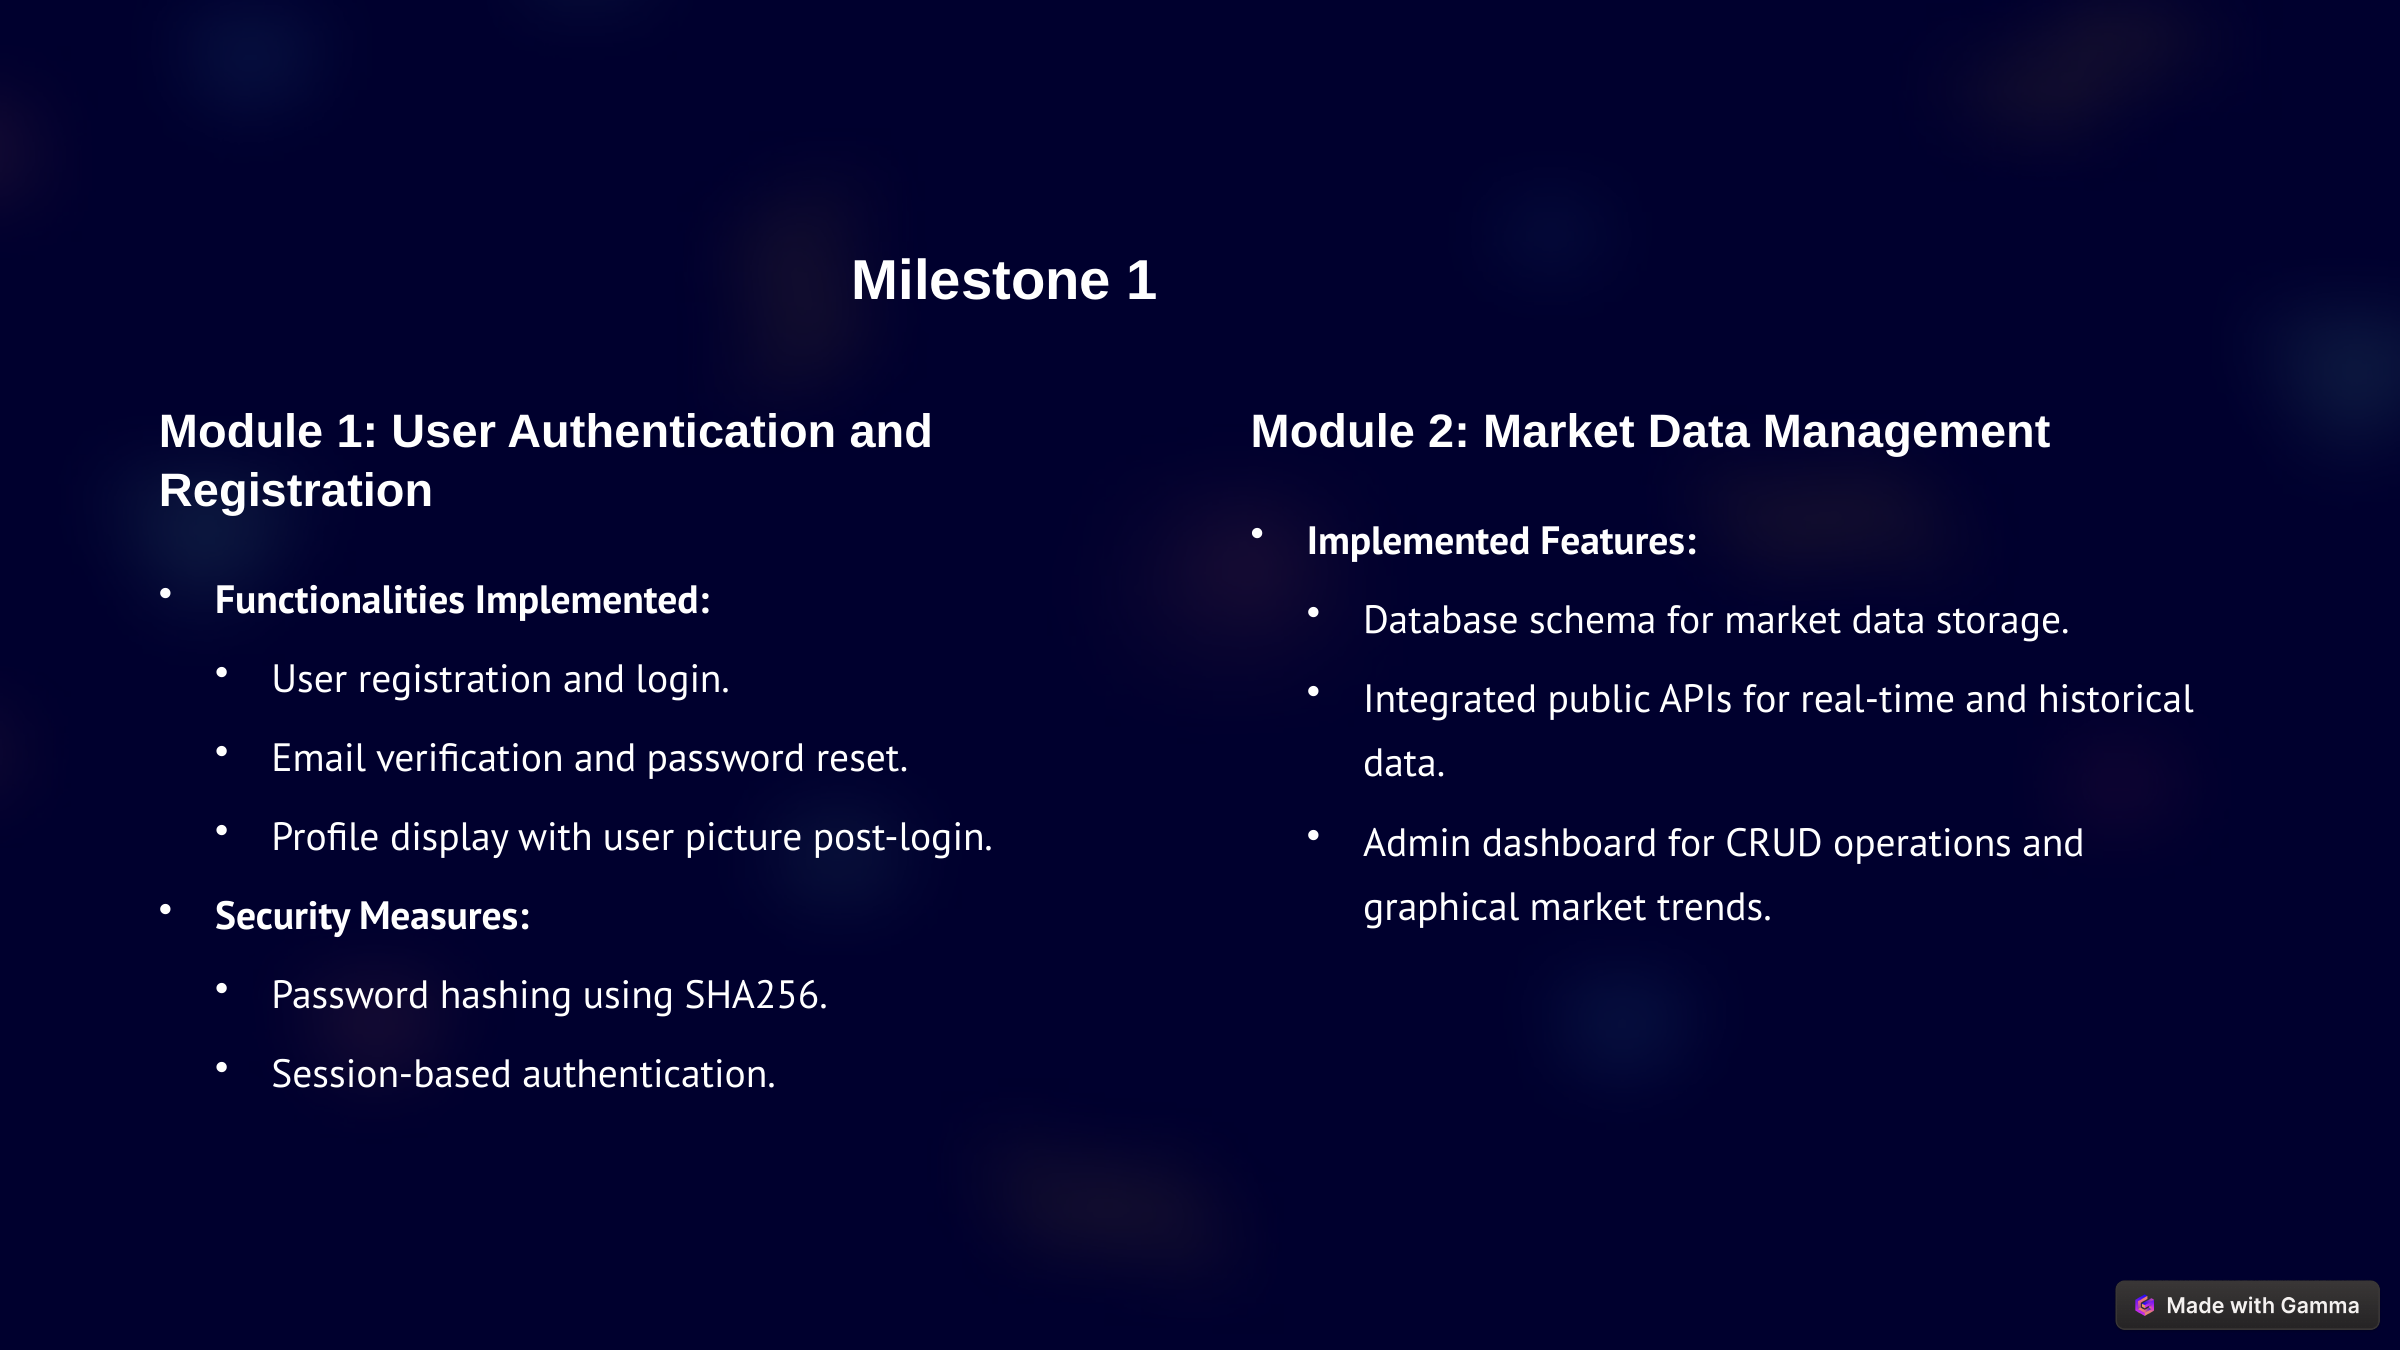

Milestone 1
Module 1: User Authentication and Registration
Module 2: Market Data Management
Implemented Features:
Functionalities Implemented:
Database schema for market data storage.
User registration and login.
Integrated public APIs for real-time and historical data.
Email verification and password reset.
Profile display with user picture post-login.
Admin dashboard for CRUD operations and graphical market trends.
Security Measures:
Password hashing using SHA256.
Session-based authentication.